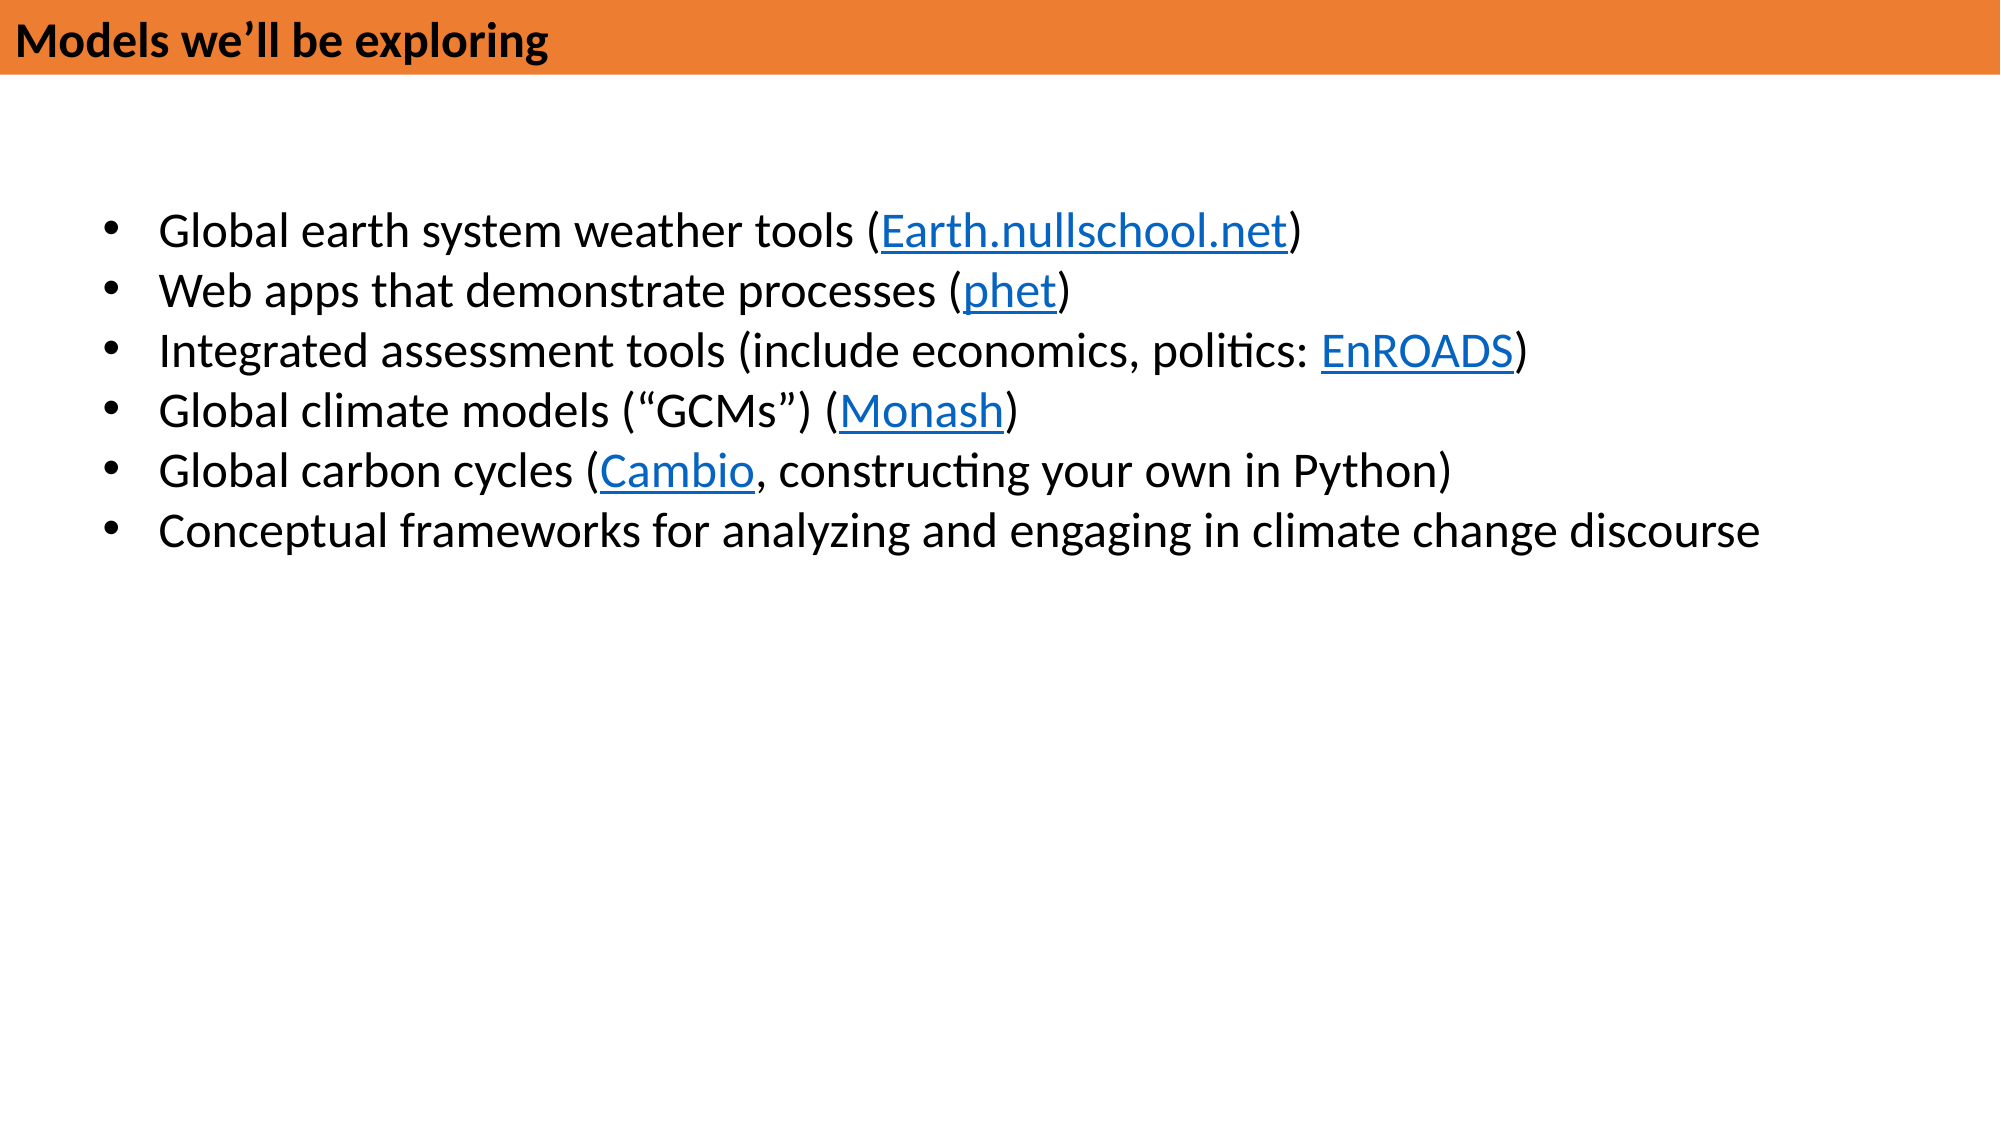

Models we’ll be exploring
Global earth system weather tools (Earth.nullschool.net)
Web apps that demonstrate processes (phet)
Integrated assessment tools (include economics, politics: EnROADS)
Global climate models (“GCMs”) (Monash)
Global carbon cycles (Cambio, constructing your own in Python)
Conceptual frameworks for analyzing and engaging in climate change discourse